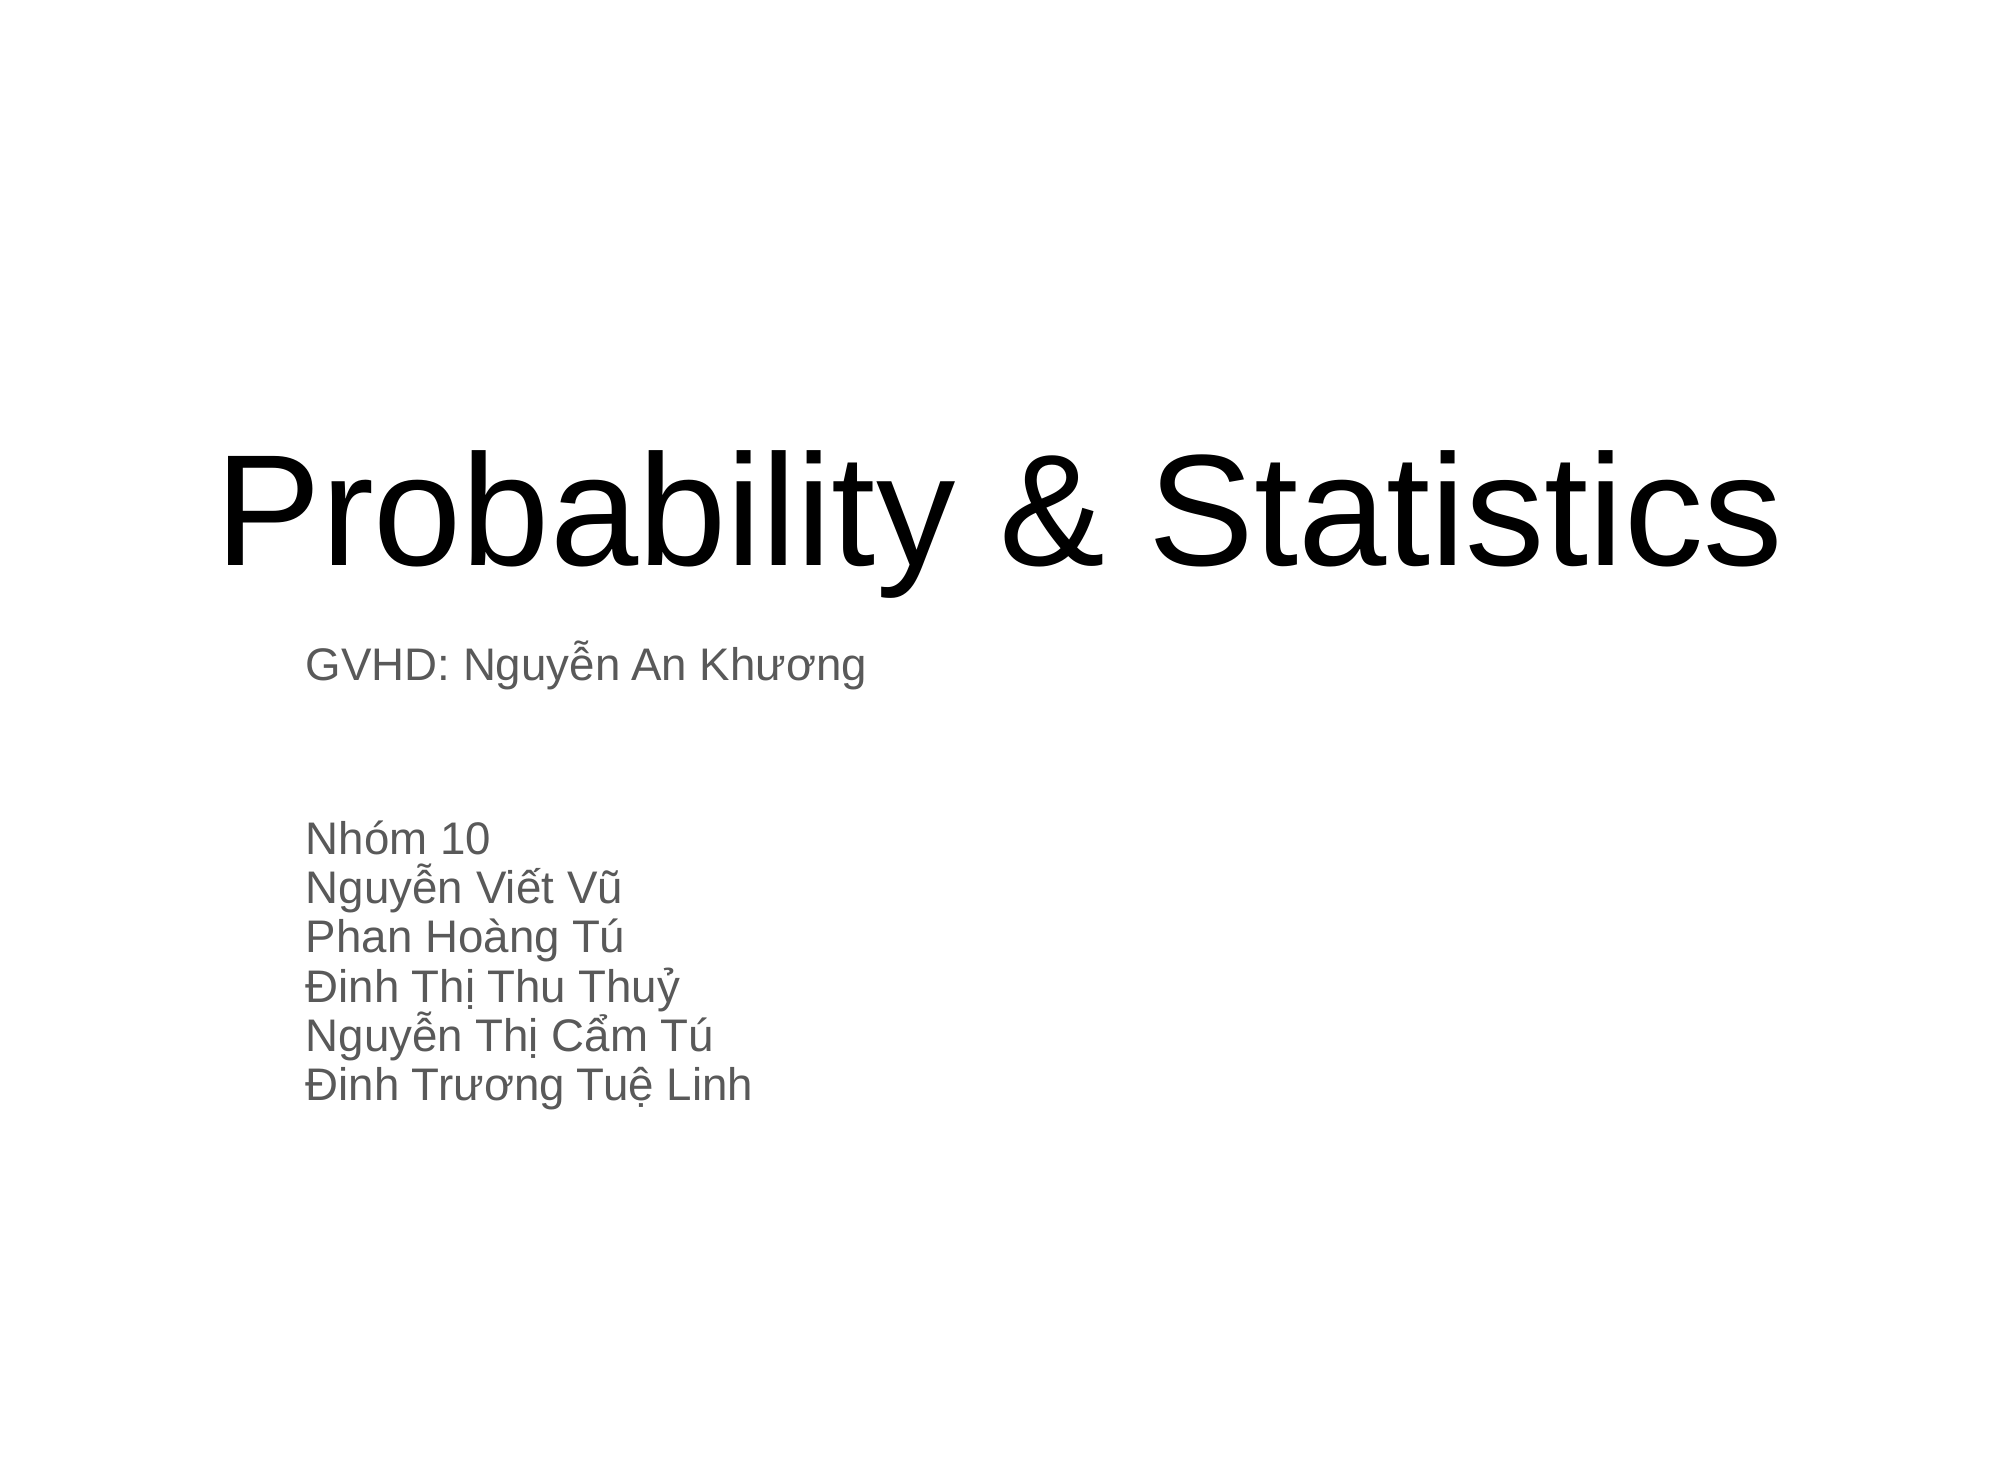

# Probability & Statistics
GVHD: Nguyễn An Khương
Nhóm 10
Nguyễn Viết Vũ
Phan Hoàng Tú
Đinh Thị Thu Thuỷ
Nguyễn Thị Cẩm Tú
Đinh Trương Tuệ Linh